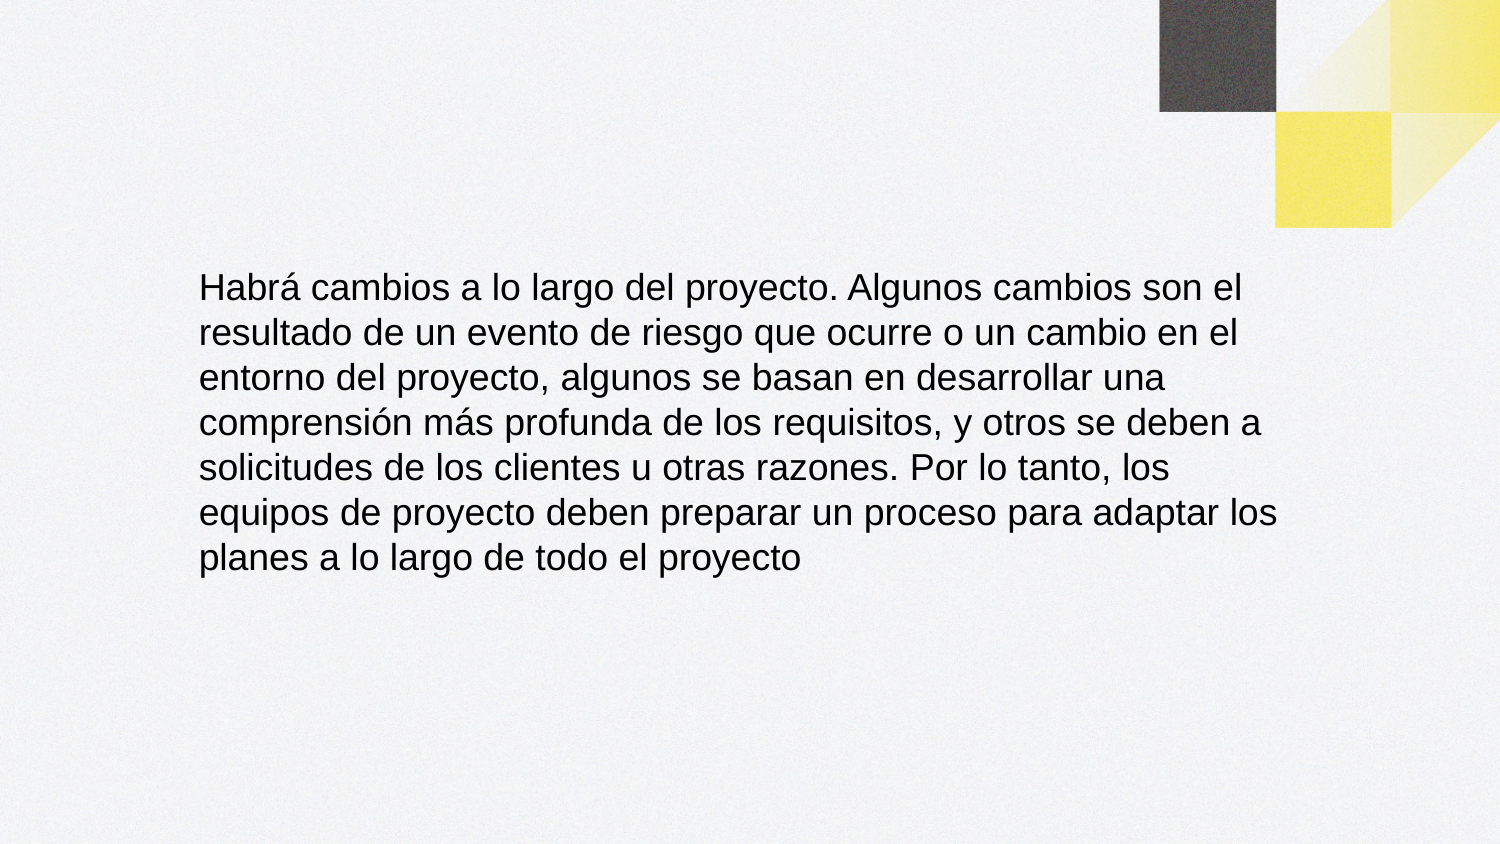

Habrá cambios a lo largo del proyecto. Algunos cambios son el resultado de un evento de riesgo que ocurre o un cambio en el entorno del proyecto, algunos se basan en desarrollar una comprensión más profunda de los requisitos, y otros se deben a solicitudes de los clientes u otras razones. Por lo tanto, los equipos de proyecto deben preparar un proceso para adaptar los planes a lo largo de todo el proyecto